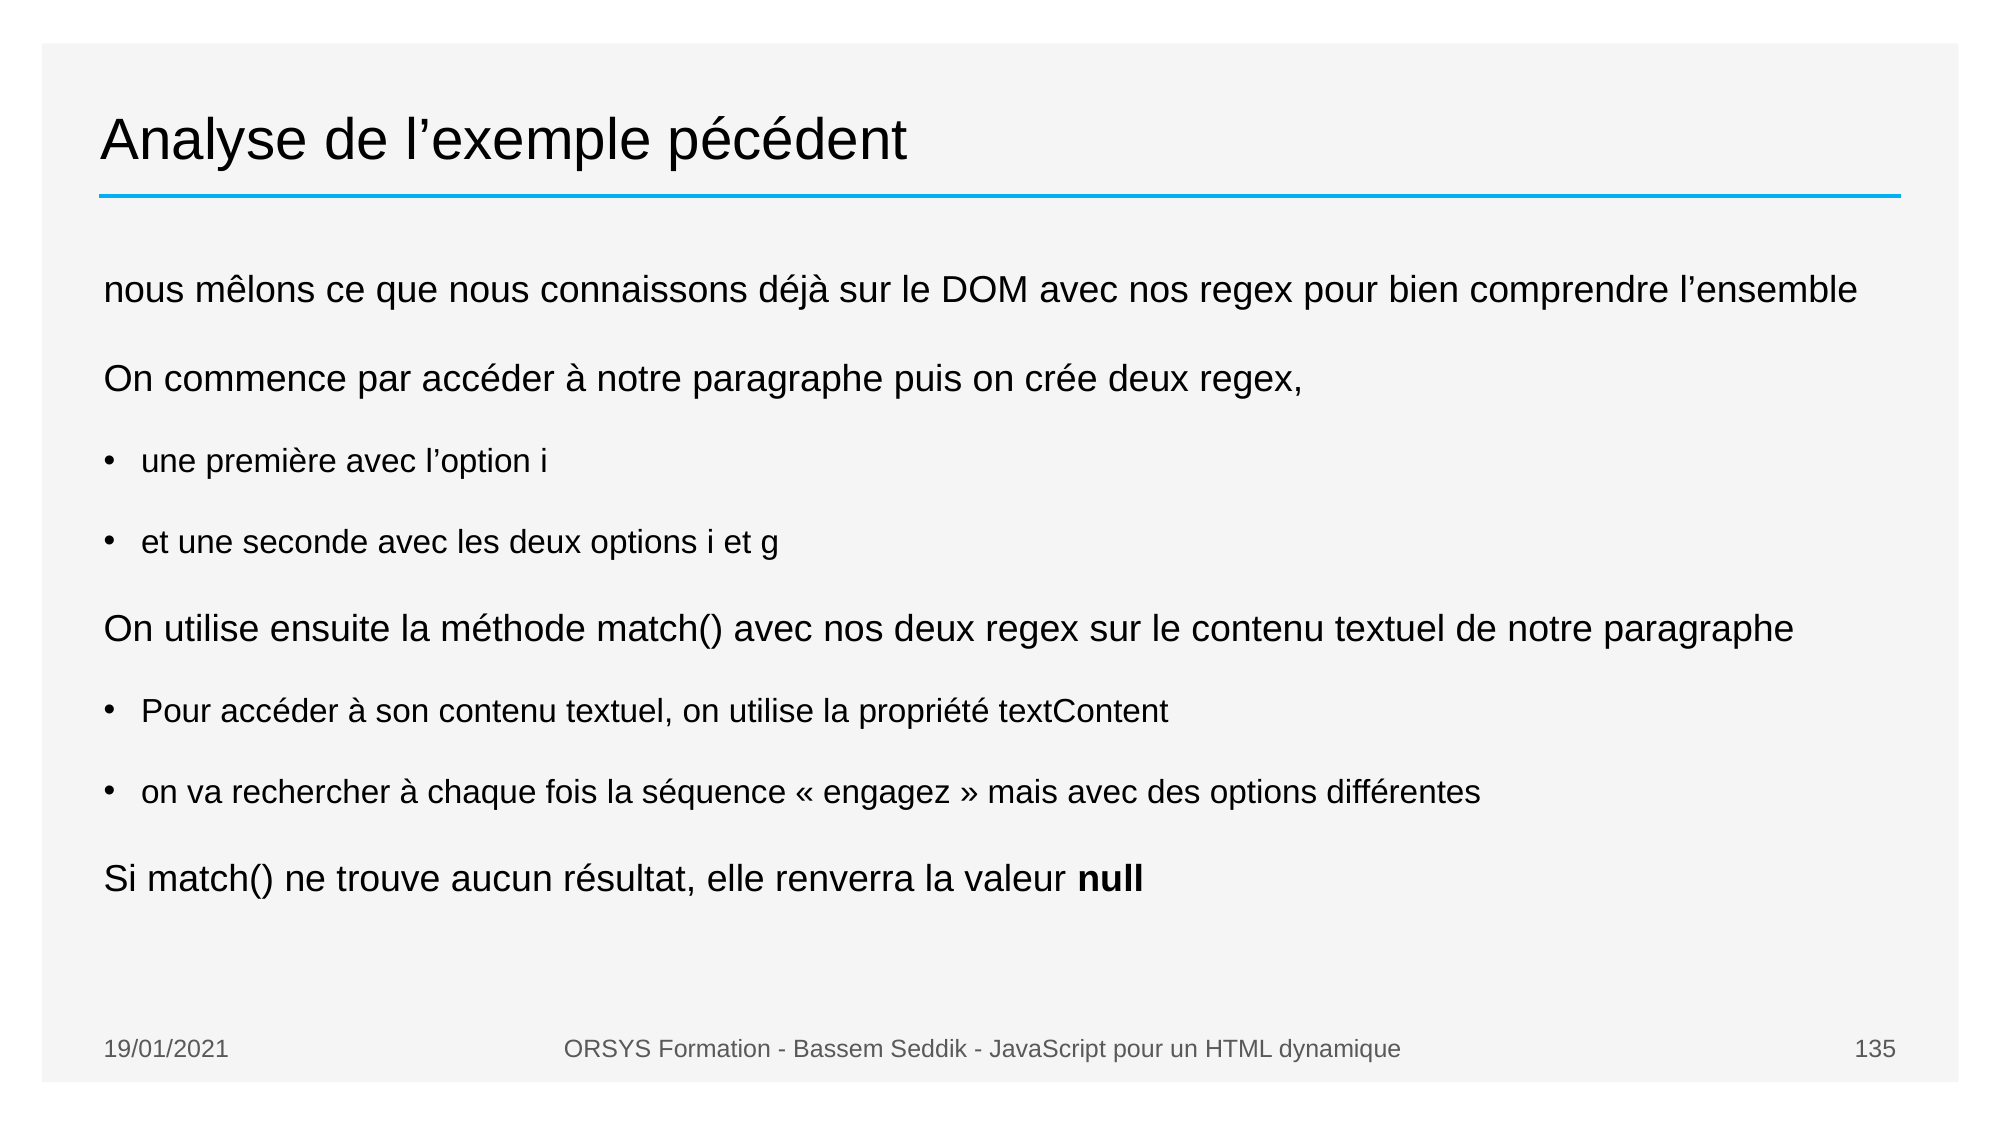

# Analyse de l’exemple pécédent
nous mêlons ce que nous connaissons déjà sur le DOM avec nos regex pour bien comprendre l’ensemble
On commence par accéder à notre paragraphe puis on crée deux regex,
une première avec l’option i
et une seconde avec les deux options i et g
On utilise ensuite la méthode match() avec nos deux regex sur le contenu textuel de notre paragraphe
Pour accéder à son contenu textuel, on utilise la propriété textContent
on va rechercher à chaque fois la séquence « engagez » mais avec des options différentes
Si match() ne trouve aucun résultat, elle renverra la valeur null
19/01/2021
ORSYS Formation - Bassem Seddik - JavaScript pour un HTML dynamique
135